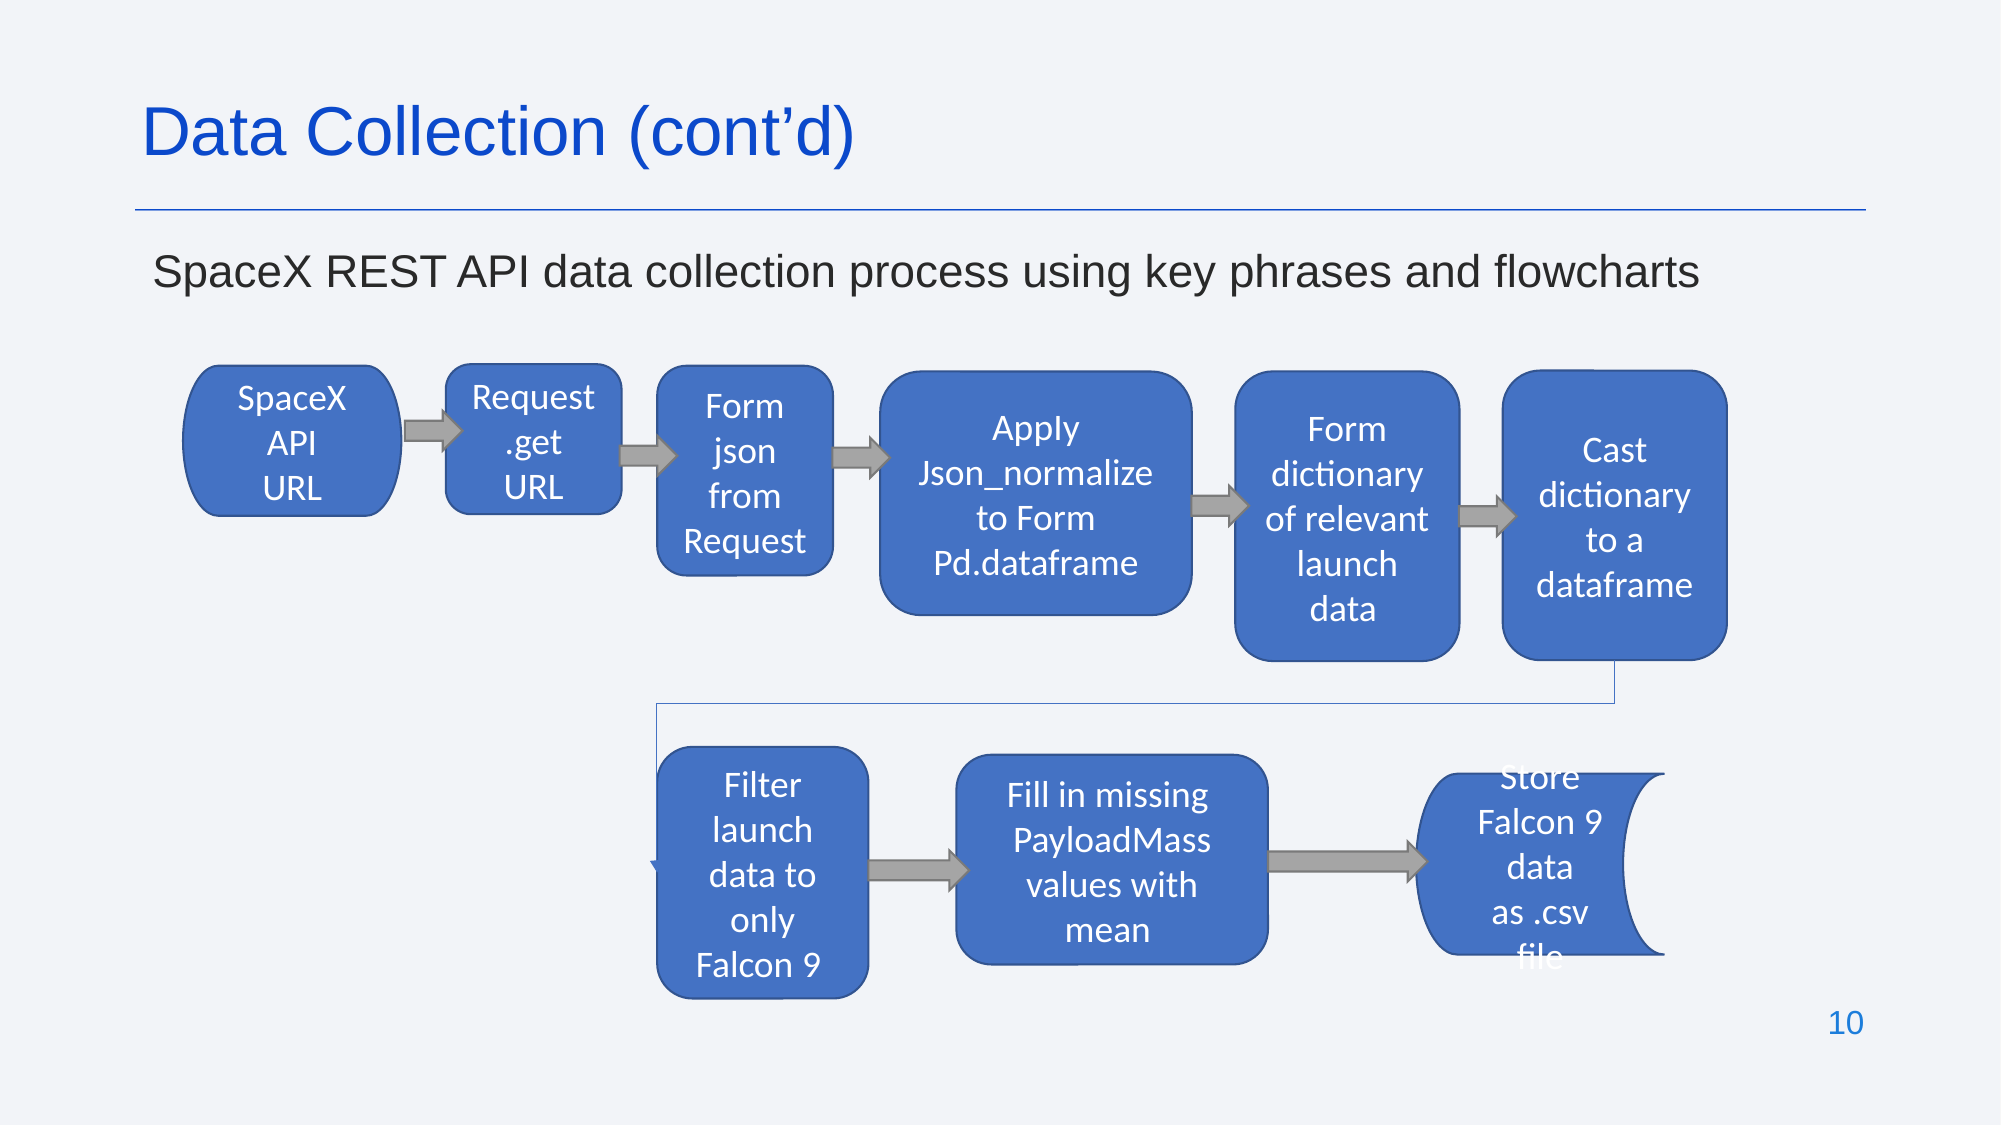

Data Collection (cont’d)
SpaceX REST API data collection process using key phrases and flowcharts
Request.get
URL
SpaceX
API
URL
Form json from Request
Cast dictionary to a dataframe

AppIy
Json_normalize
 to Form
Pd.dataframe

Form dictionary of relevant
launch data

Filter launch data to only Falcon 9
Fill in missing  PayloadMass values with mean
Store Falcon 9 data as .csv file

10